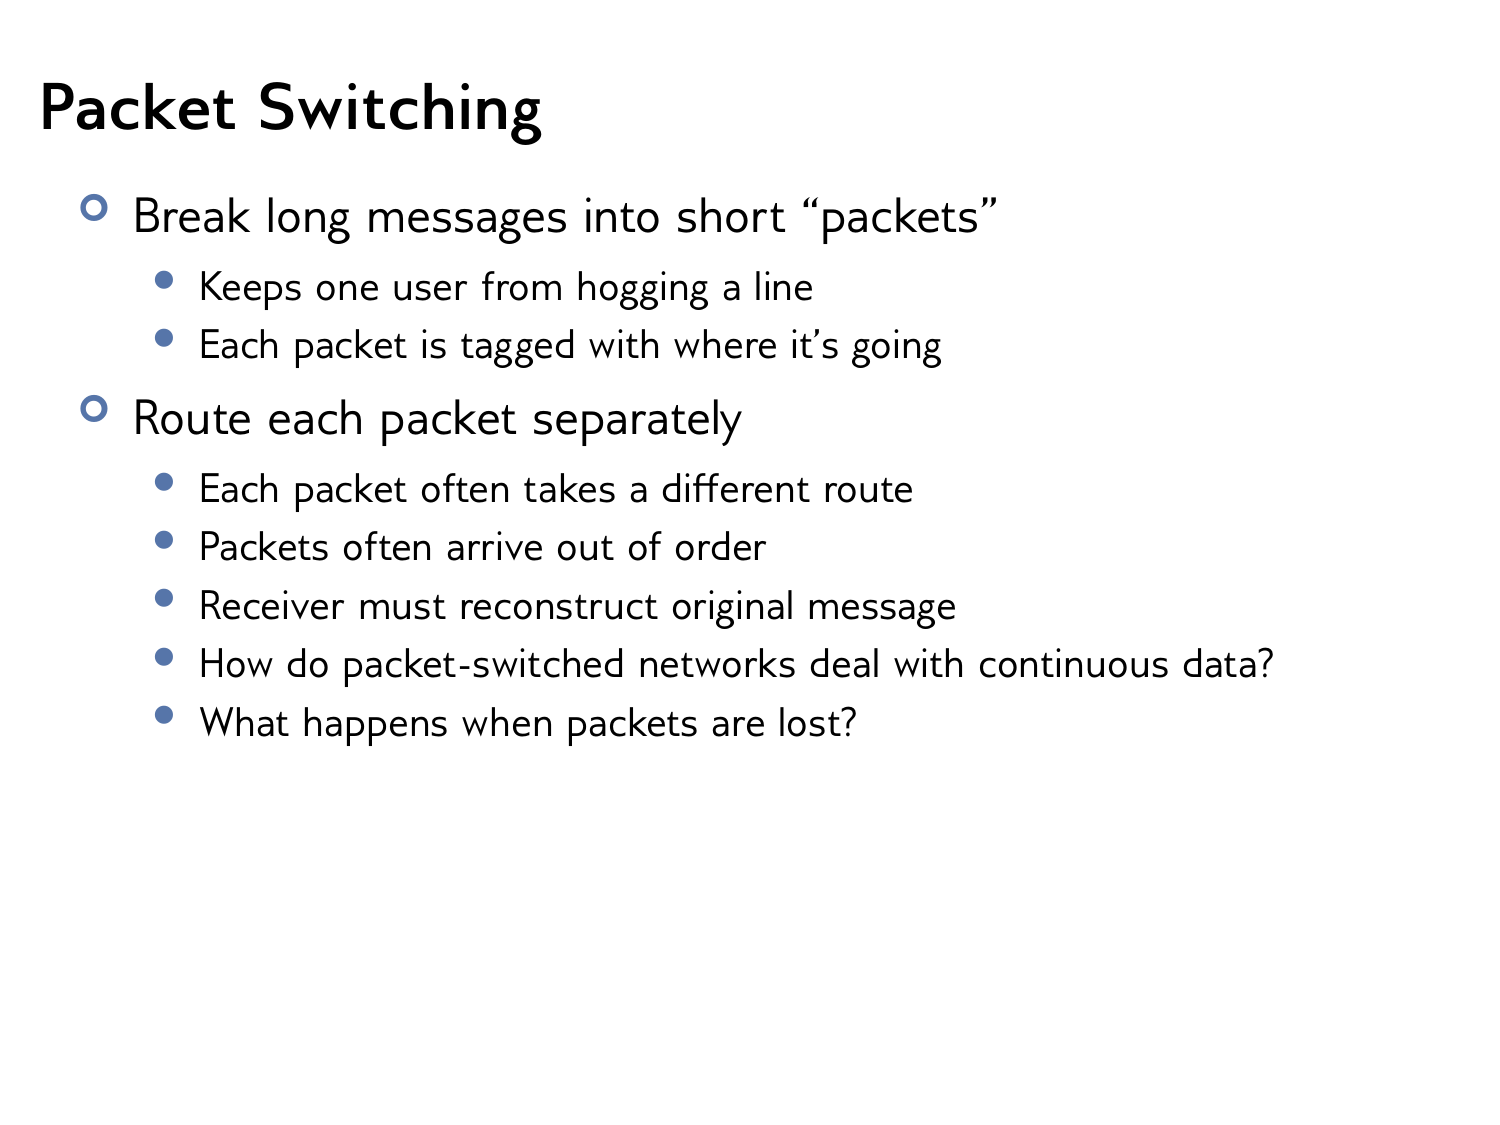

# Packet Switching
Break long messages into short “packets”
Keeps one user from hogging a line
Each packet is tagged with where it’s going
Route each packet separately
Each packet often takes a different route
Packets often arrive out of order
Receiver must reconstruct original message
How do packet-switched networks deal with continuous data?
What happens when packets are lost?